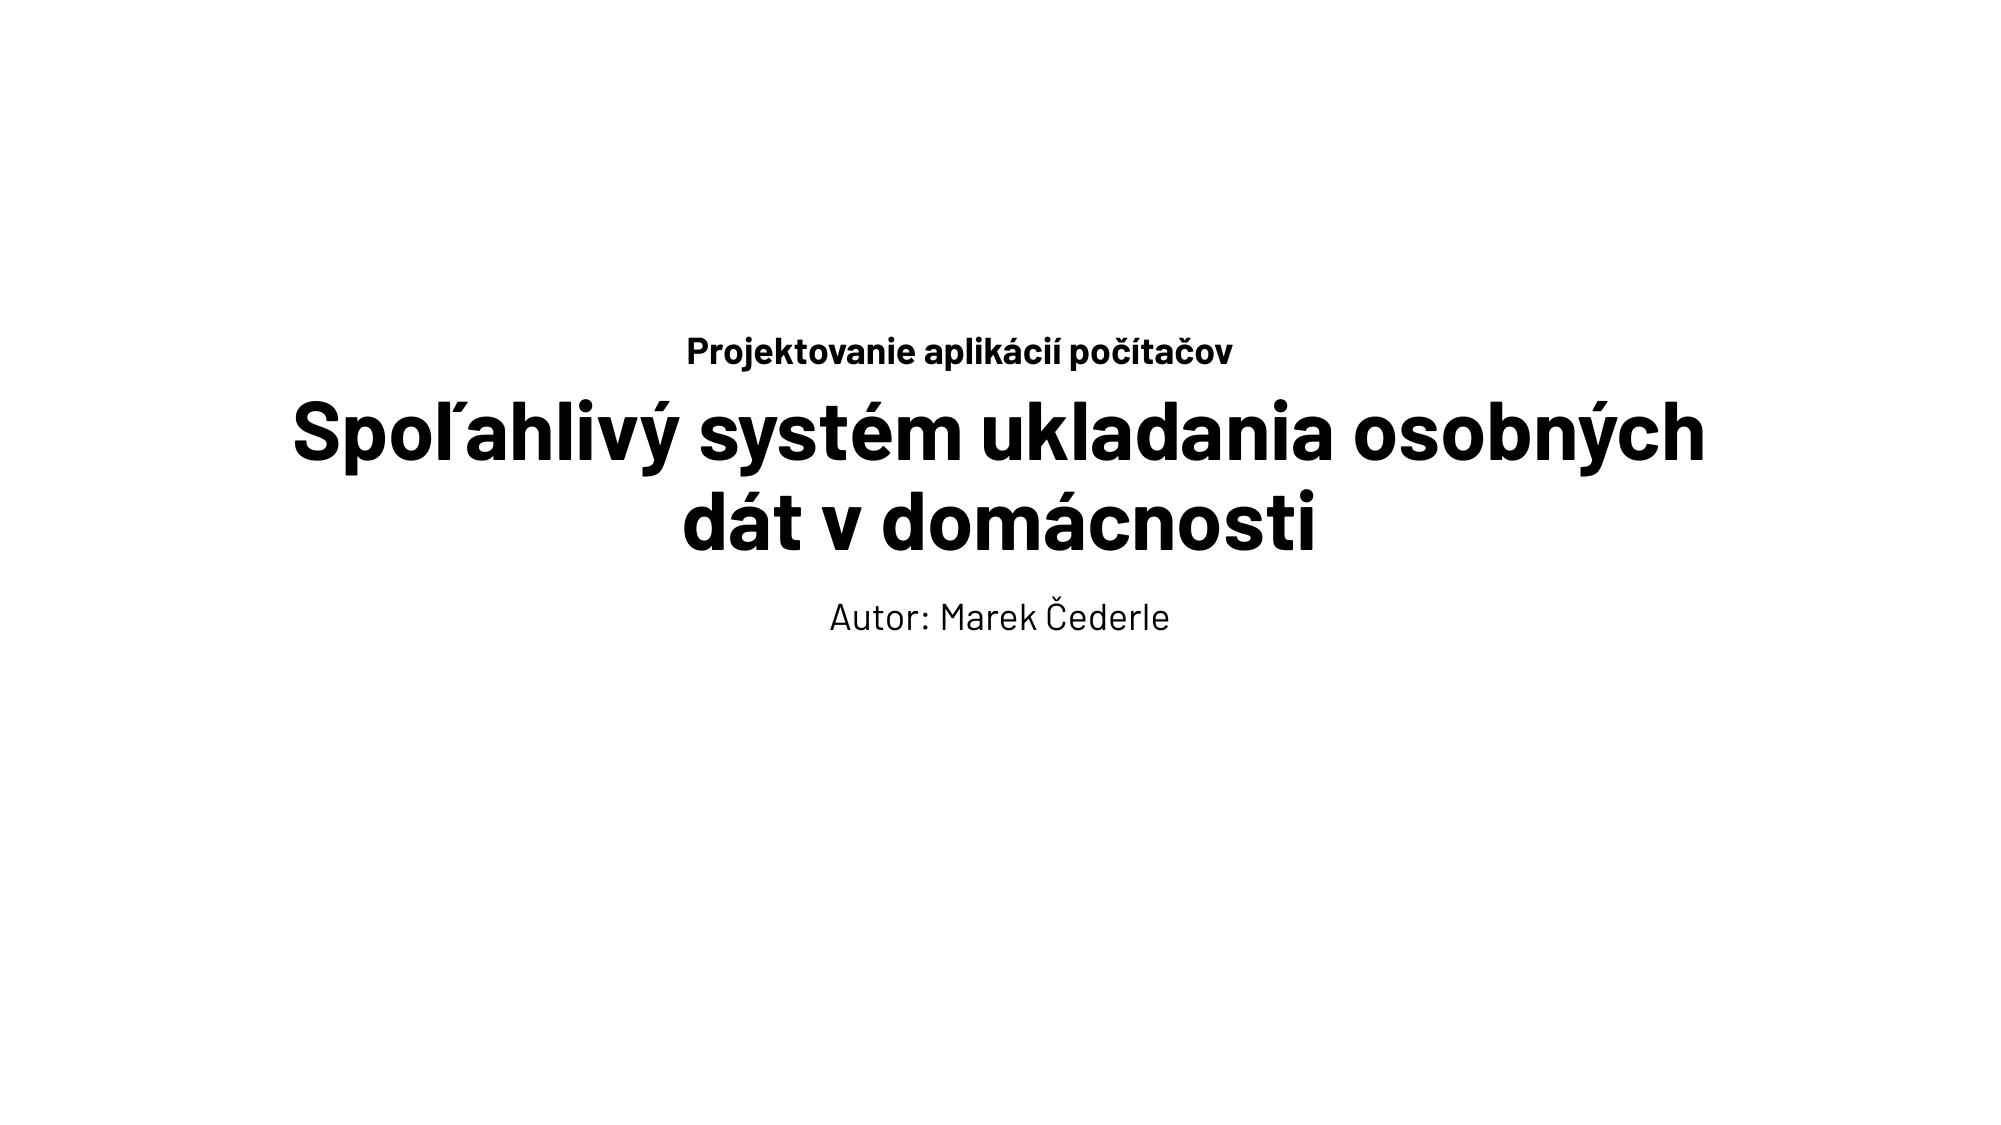

# Spoľahlivý systém ukladania osobných dát v domácnosti
Projektovanie aplikácií počítačov
Autor: Marek Čederle